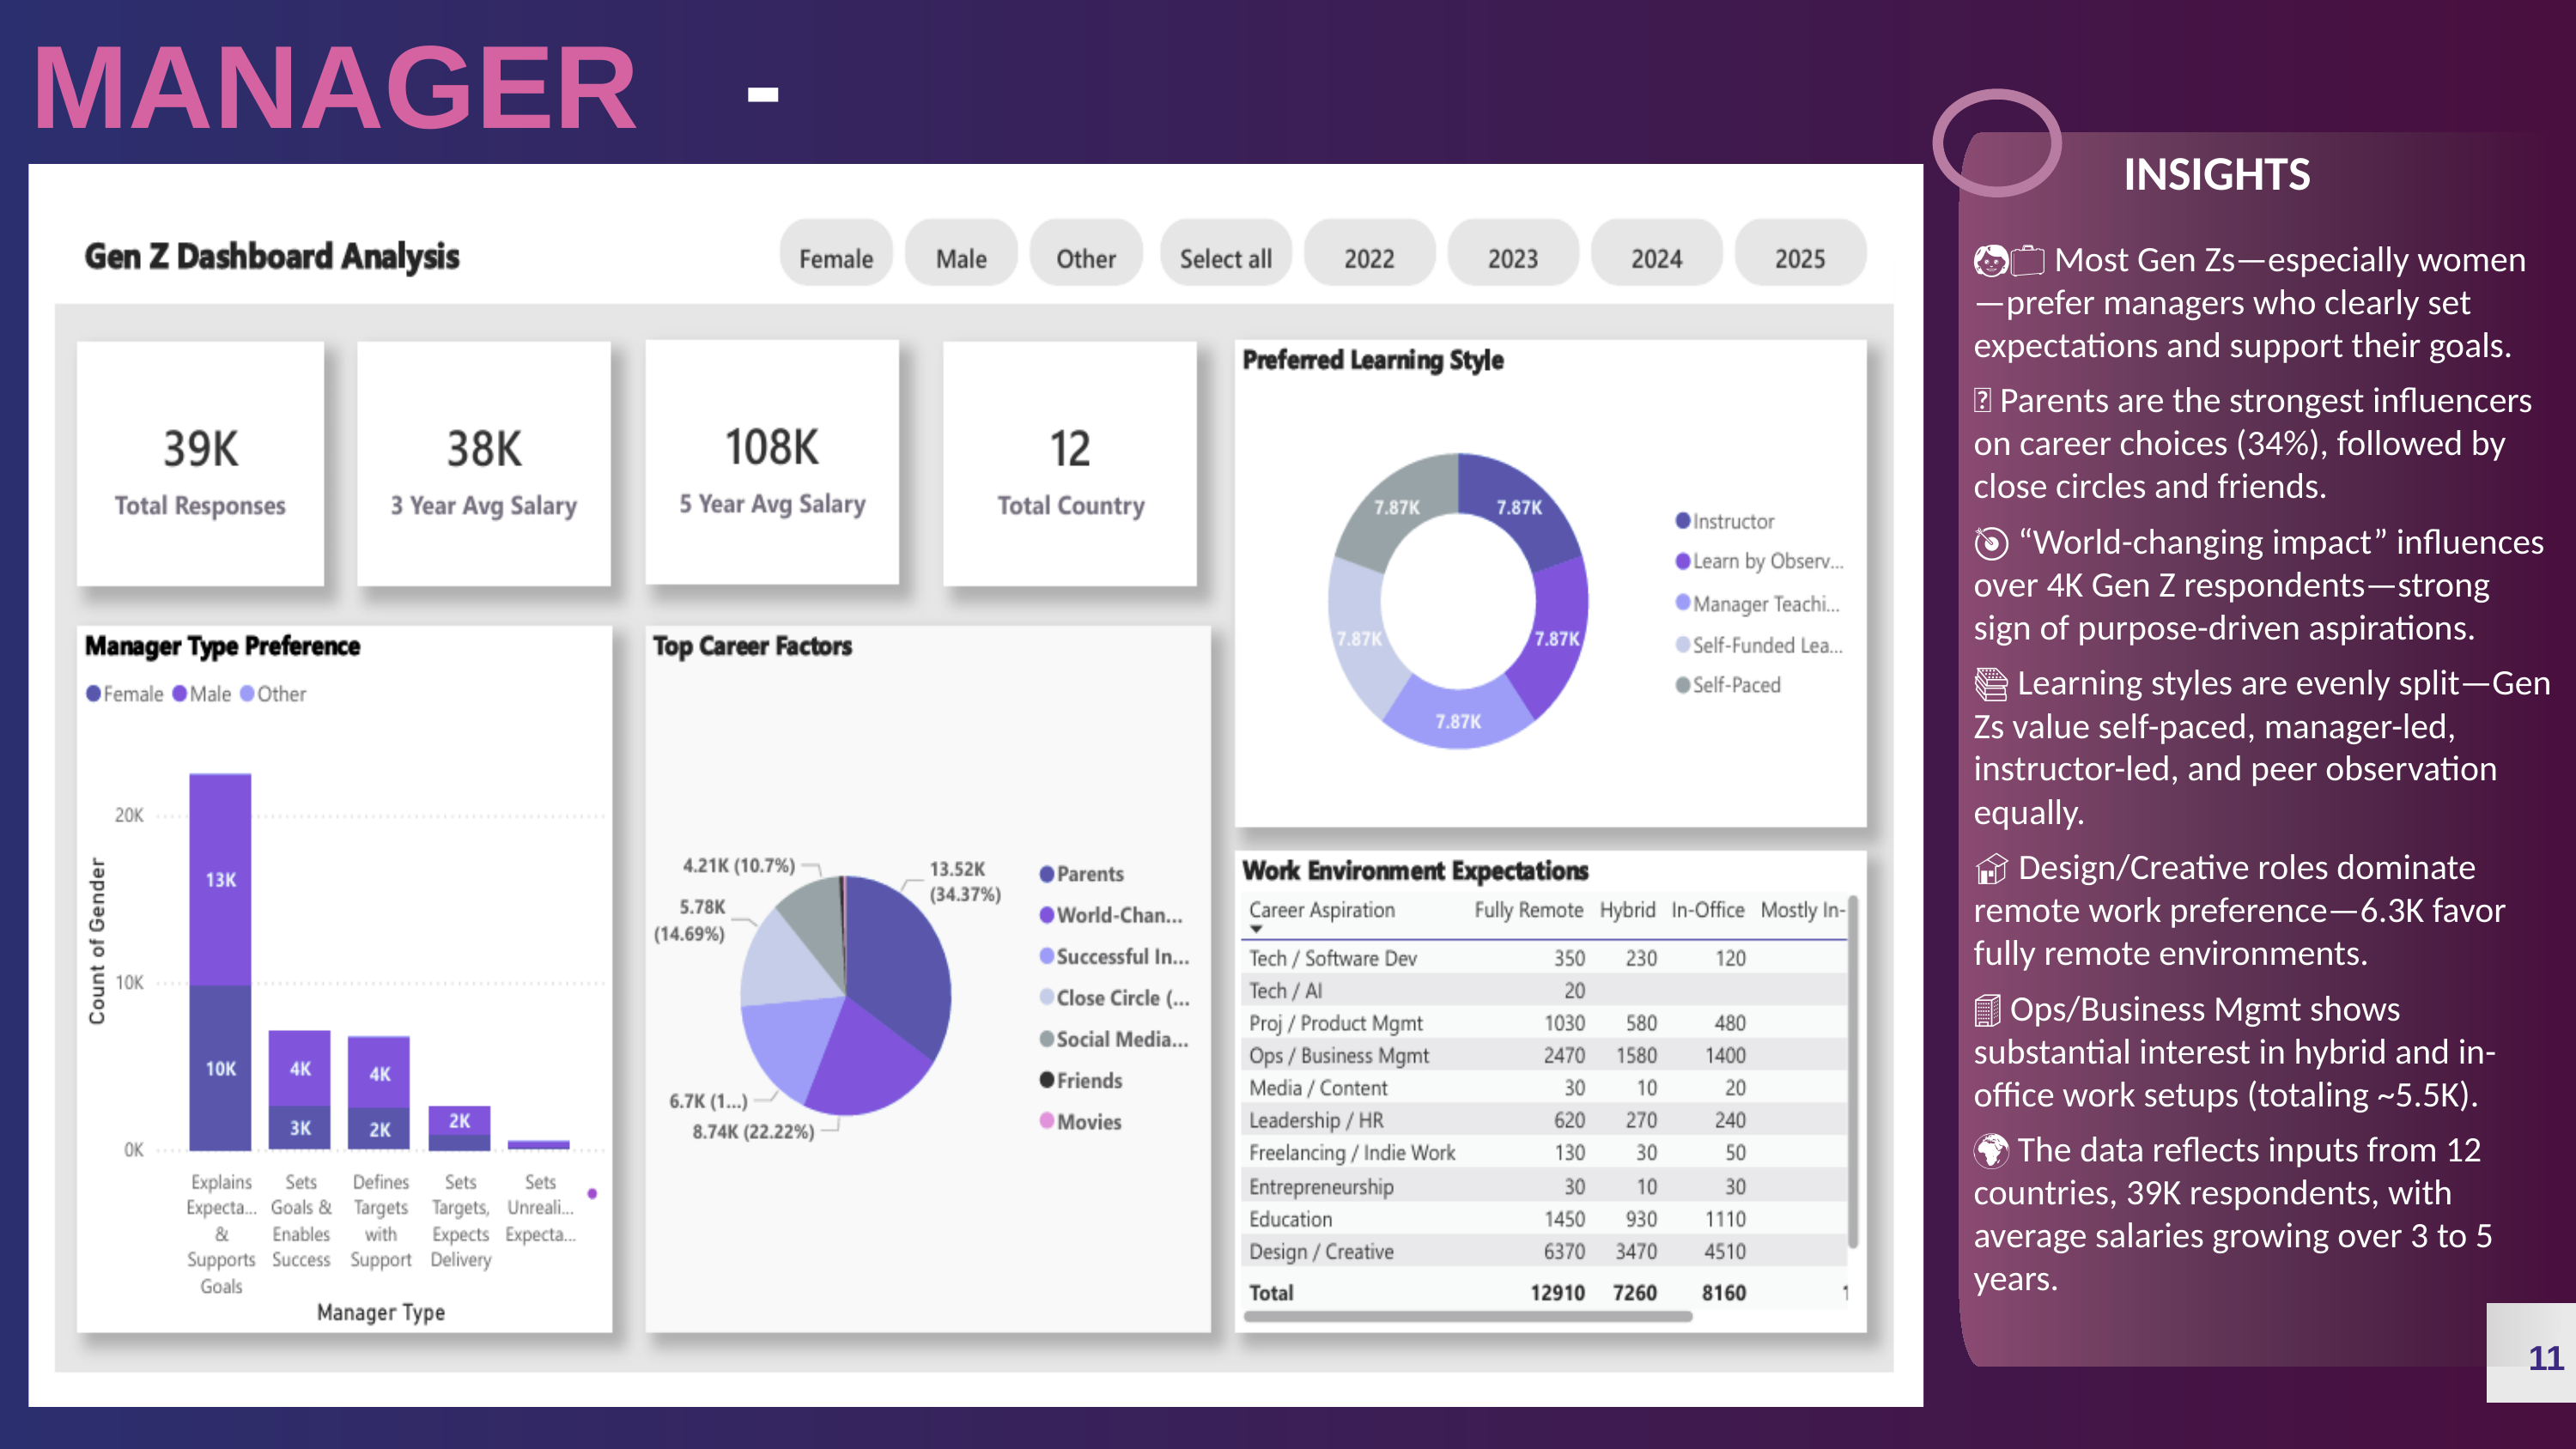

- POWER bi
MANAGER ANALYSIS

INSIGHTS
👩‍💼 Most Gen Zs—especially women—prefer managers who clearly set expectations and support their goals.
🧭 Parents are the strongest influencers on career choices (34%), followed by close circles and friends.
🎯 “World-changing impact” influences over 4K Gen Z respondents—strong sign of purpose-driven aspirations.
📚 Learning styles are evenly split—Gen Zs value self-paced, manager-led, instructor-led, and peer observation equally.
🏠 Design/Creative roles dominate remote work preference—6.3K favor fully remote environments.
🏢 Ops/Business Mgmt shows substantial interest in hybrid and in-office work setups (totaling ~5.5K).
🌍 The data reflects inputs from 12 countries, 39K respondents, with average salaries growing over 3 to 5 years.

WWW.REALLYGREATSITE.C

11